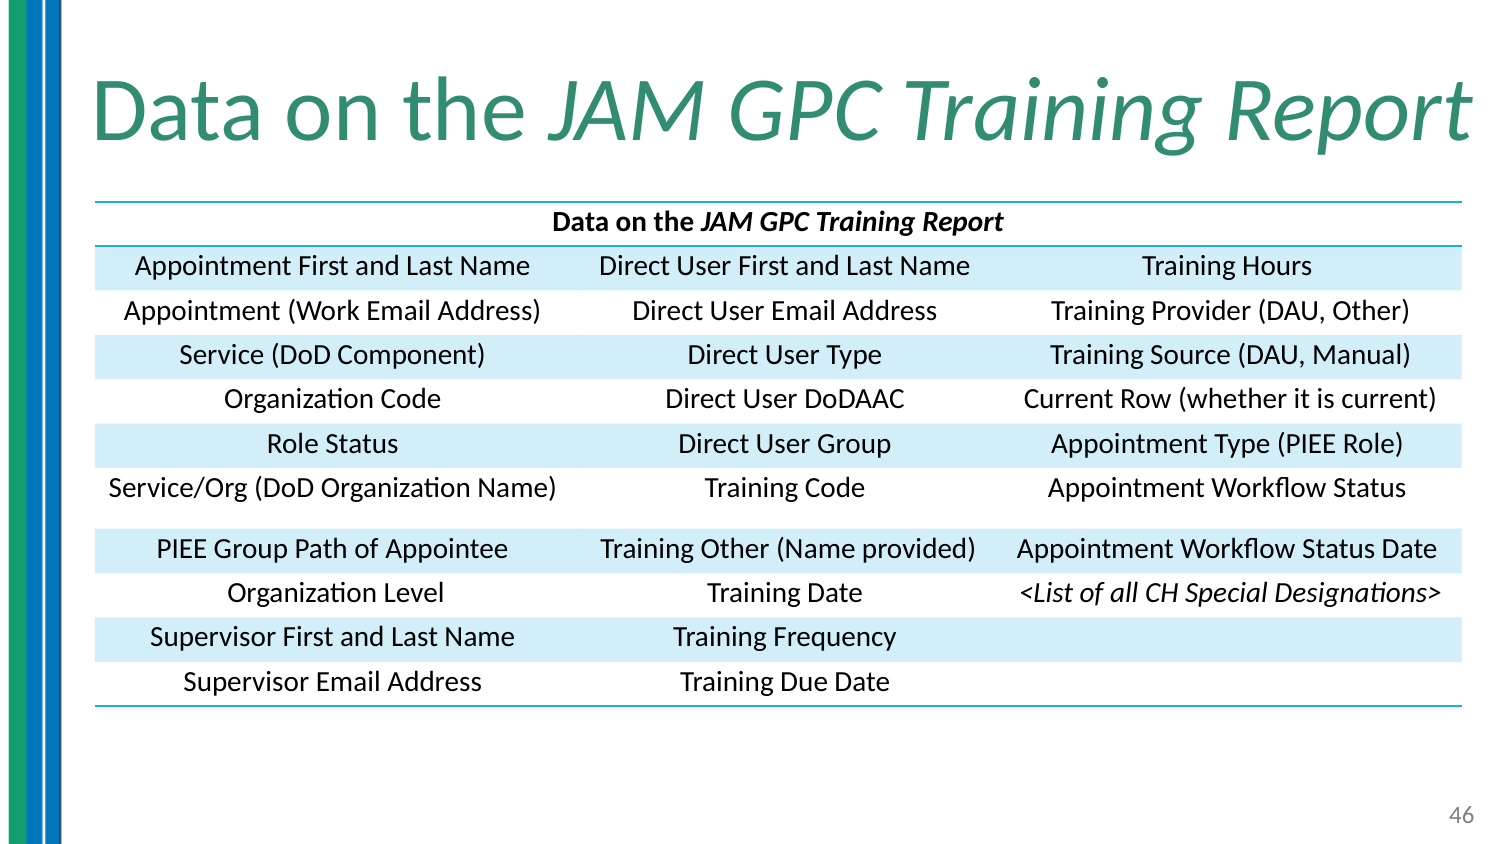

# Data on the JAM GPC Training Report
| Data on the JAM GPC Training Report |  |  |
| --- | --- | --- |
| Appointment First and Last Name | Direct User First and Last Name | Training Hours |
| Appointment (Work Email Address) | Direct User Email Address | Training Provider (DAU, Other) |
| Service (DoD Component) | Direct User Type | Training Source (DAU, Manual) |
| Organization Code | Direct User DoDAAC | Current Row (whether it is current) |
| Role Status | Direct User Group | Appointment Type (PIEE Role) |
| Service/Org (DoD Organization Name) | Training Code | Appointment Workflow Status |
| PIEE Group Path of Appointee | Training Other (Name provided) | Appointment Workflow Status Date |
| Organization Level | Training Date | <List of all CH Special Designations> |
| Supervisor First and Last Name | Training Frequency |  |
| Supervisor Email Address | Training Due Date |  |